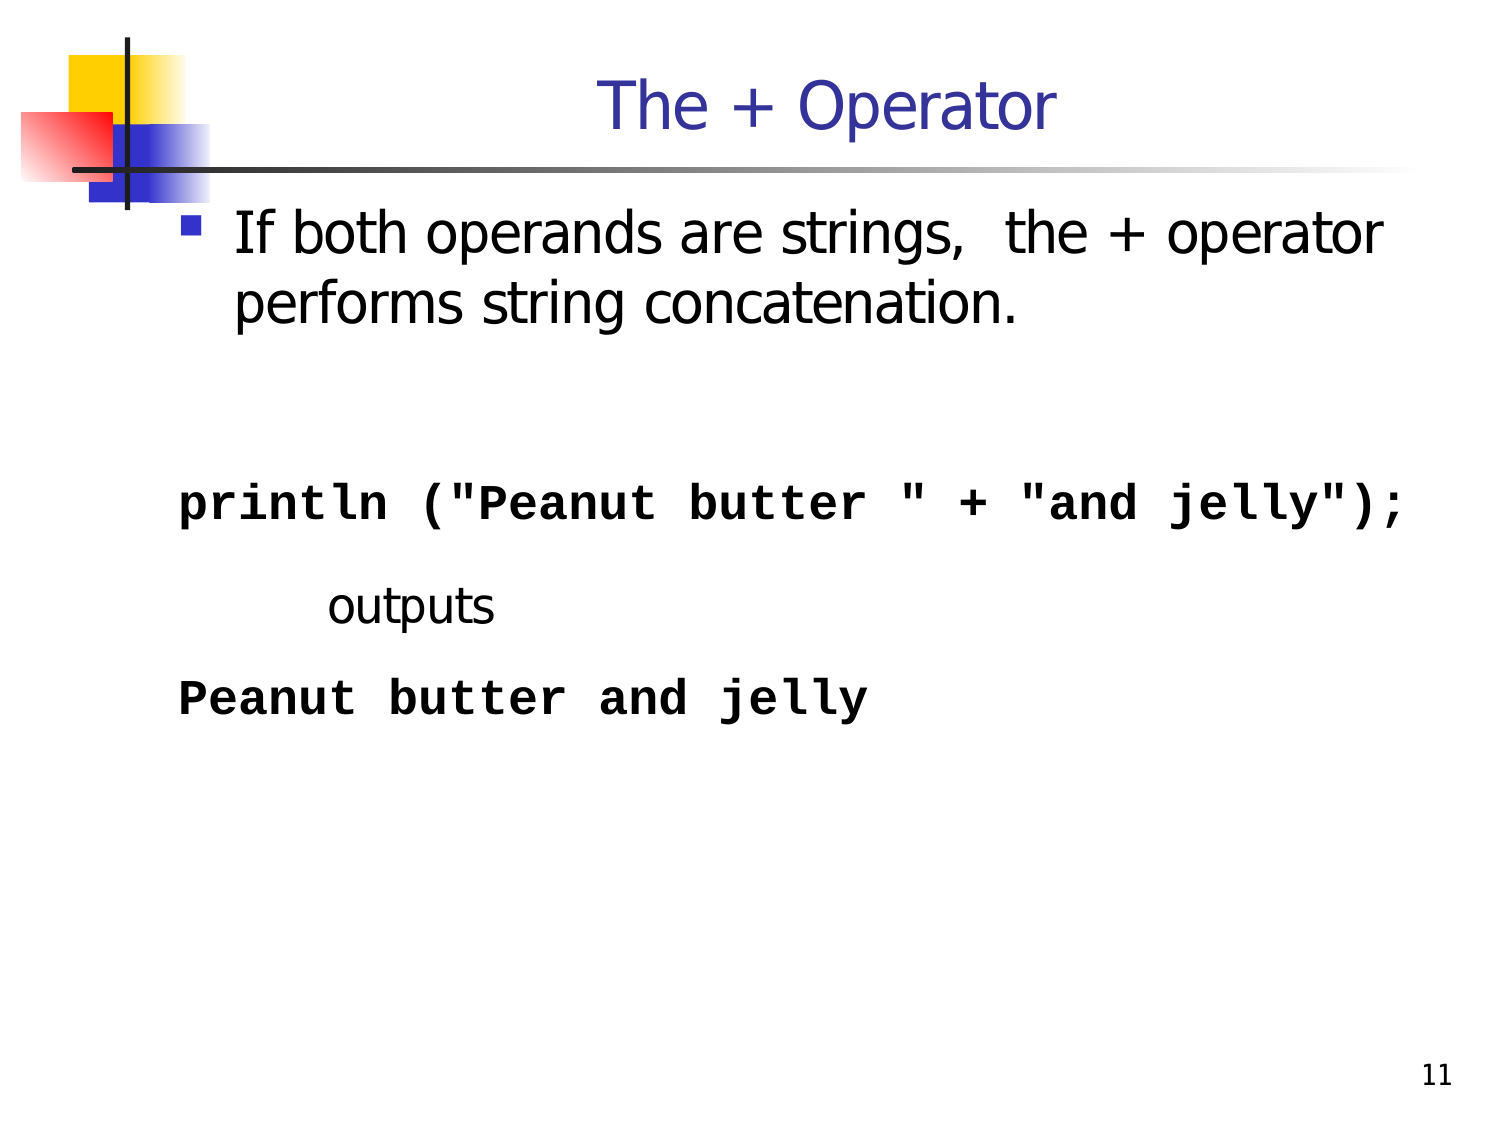

The + Operator
If both operands are strings,  the + operator performs string concatenation.

println ("Peanut butter " + "and jelly");
	outputs
Peanut butter and jelly

11